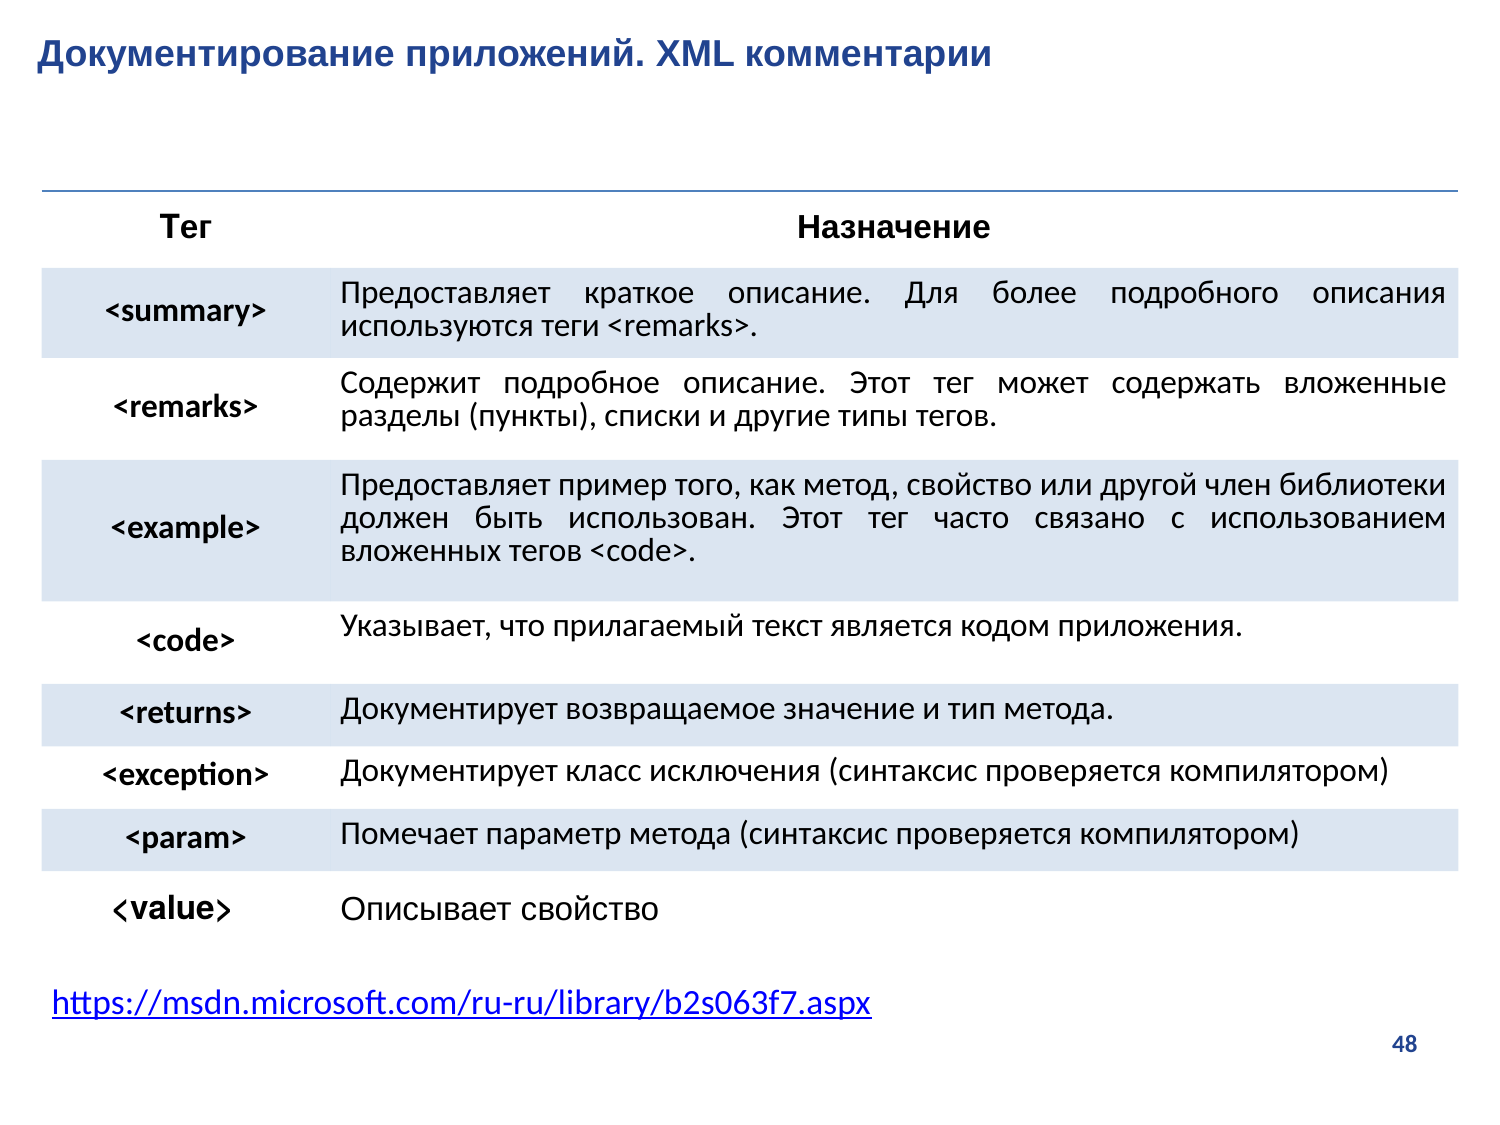

# Документирование приложений. XML комментарии
| Tег | Назначение |
| --- | --- |
| <summary> | Предоставляет краткое описание. Для более подробного описания используются теги <remarks>. |
| <remarks> | Содержит подробное описание. Этот тег может содержать вложенные разделы (пункты), списки и другие типы тегов. |
| <example> | Предоставляет пример того, как метод, свойство или другой член библиотеки должен быть использован. Этот тег часто связано с использованием вложенных тегов <code>. |
| <code> | Указывает, что прилагаемый текст является кодом приложения. |
| <returns> | Документирует возвращаемое значение и тип метода. |
| <exception> | Документирует класс исключения (синтаксис проверяется компилятором) |
| <param> | Помечает параметр метода (синтаксис проверяется компилятором) |
| <value> | Описывает свойство |
https://msdn.microsoft.com/ru-ru/library/b2s063f7.aspx
48